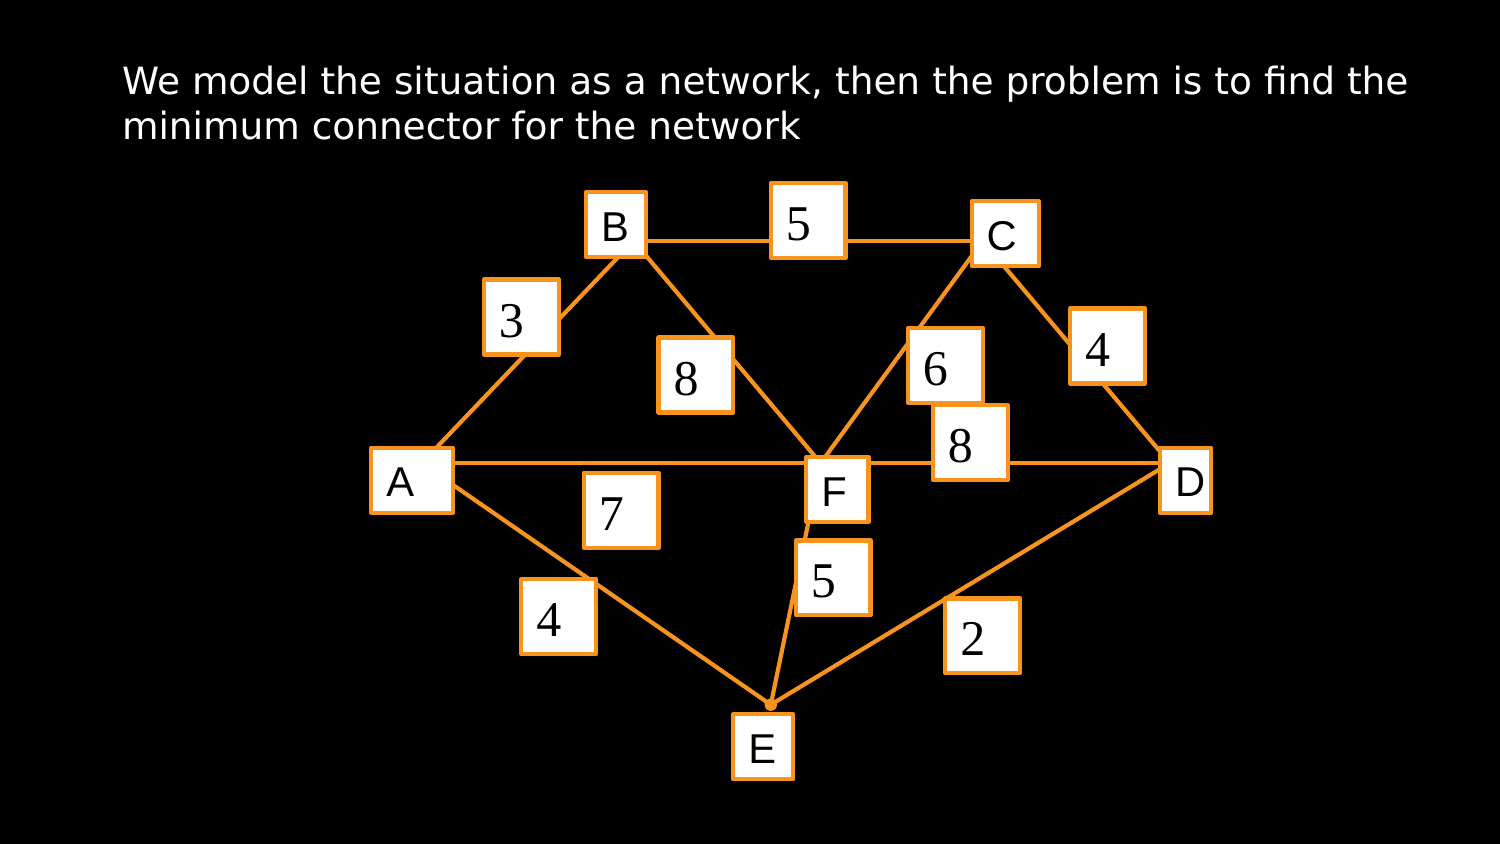

# We model the situation as a network, then the problem is to find the minimum connector for the network
5
B
C
3
4
6
8
8
A
D
F
7
5
4
2
E